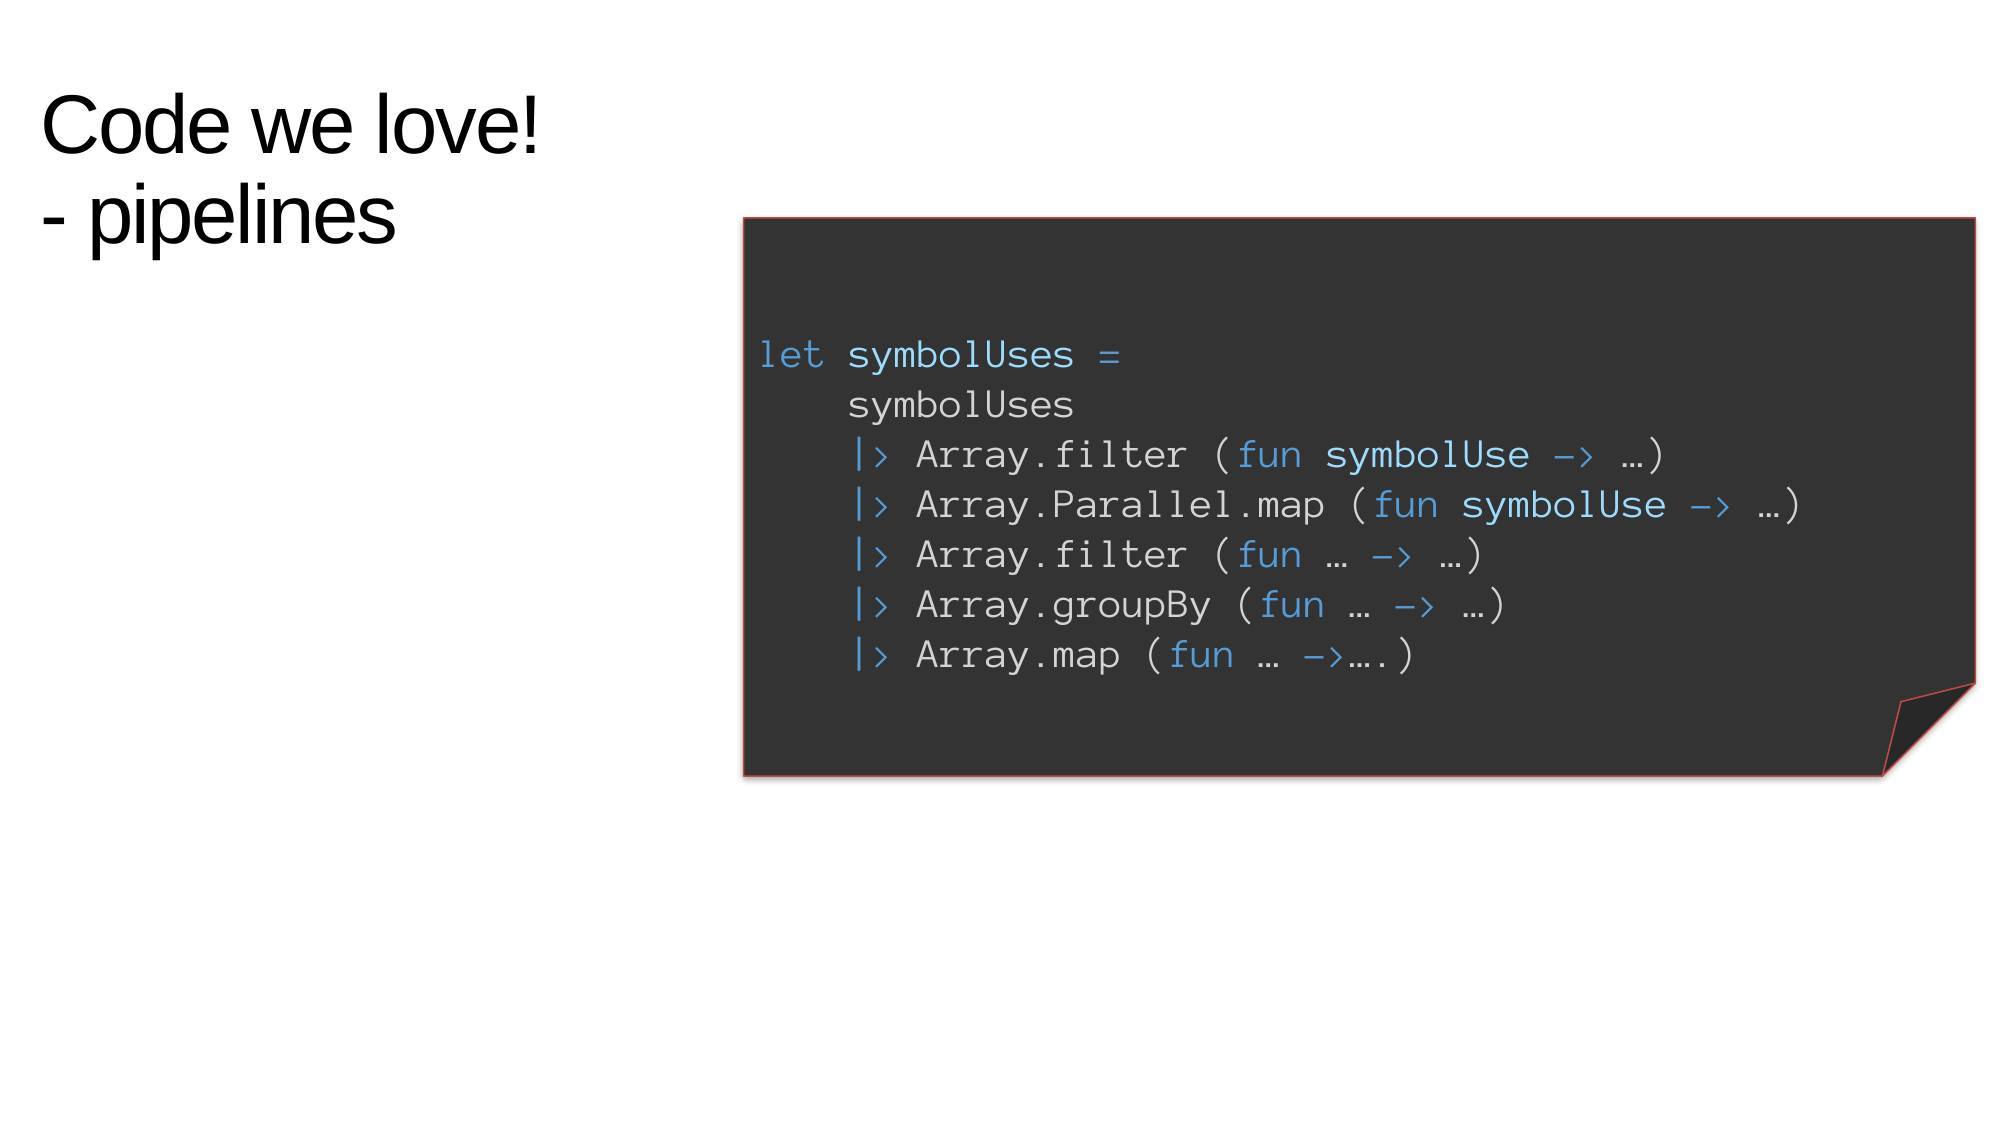

# Code we love! - pipelines

let symbolUses =
    symbolUses
    |> Array.filter (fun symbolUse -> …)
    |> Array.Parallel.map (fun symbolUse -> …)
    |> Array.filter (fun … -> …)
    |> Array.groupBy (fun … -> …)
    |> Array.map (fun … ->….)